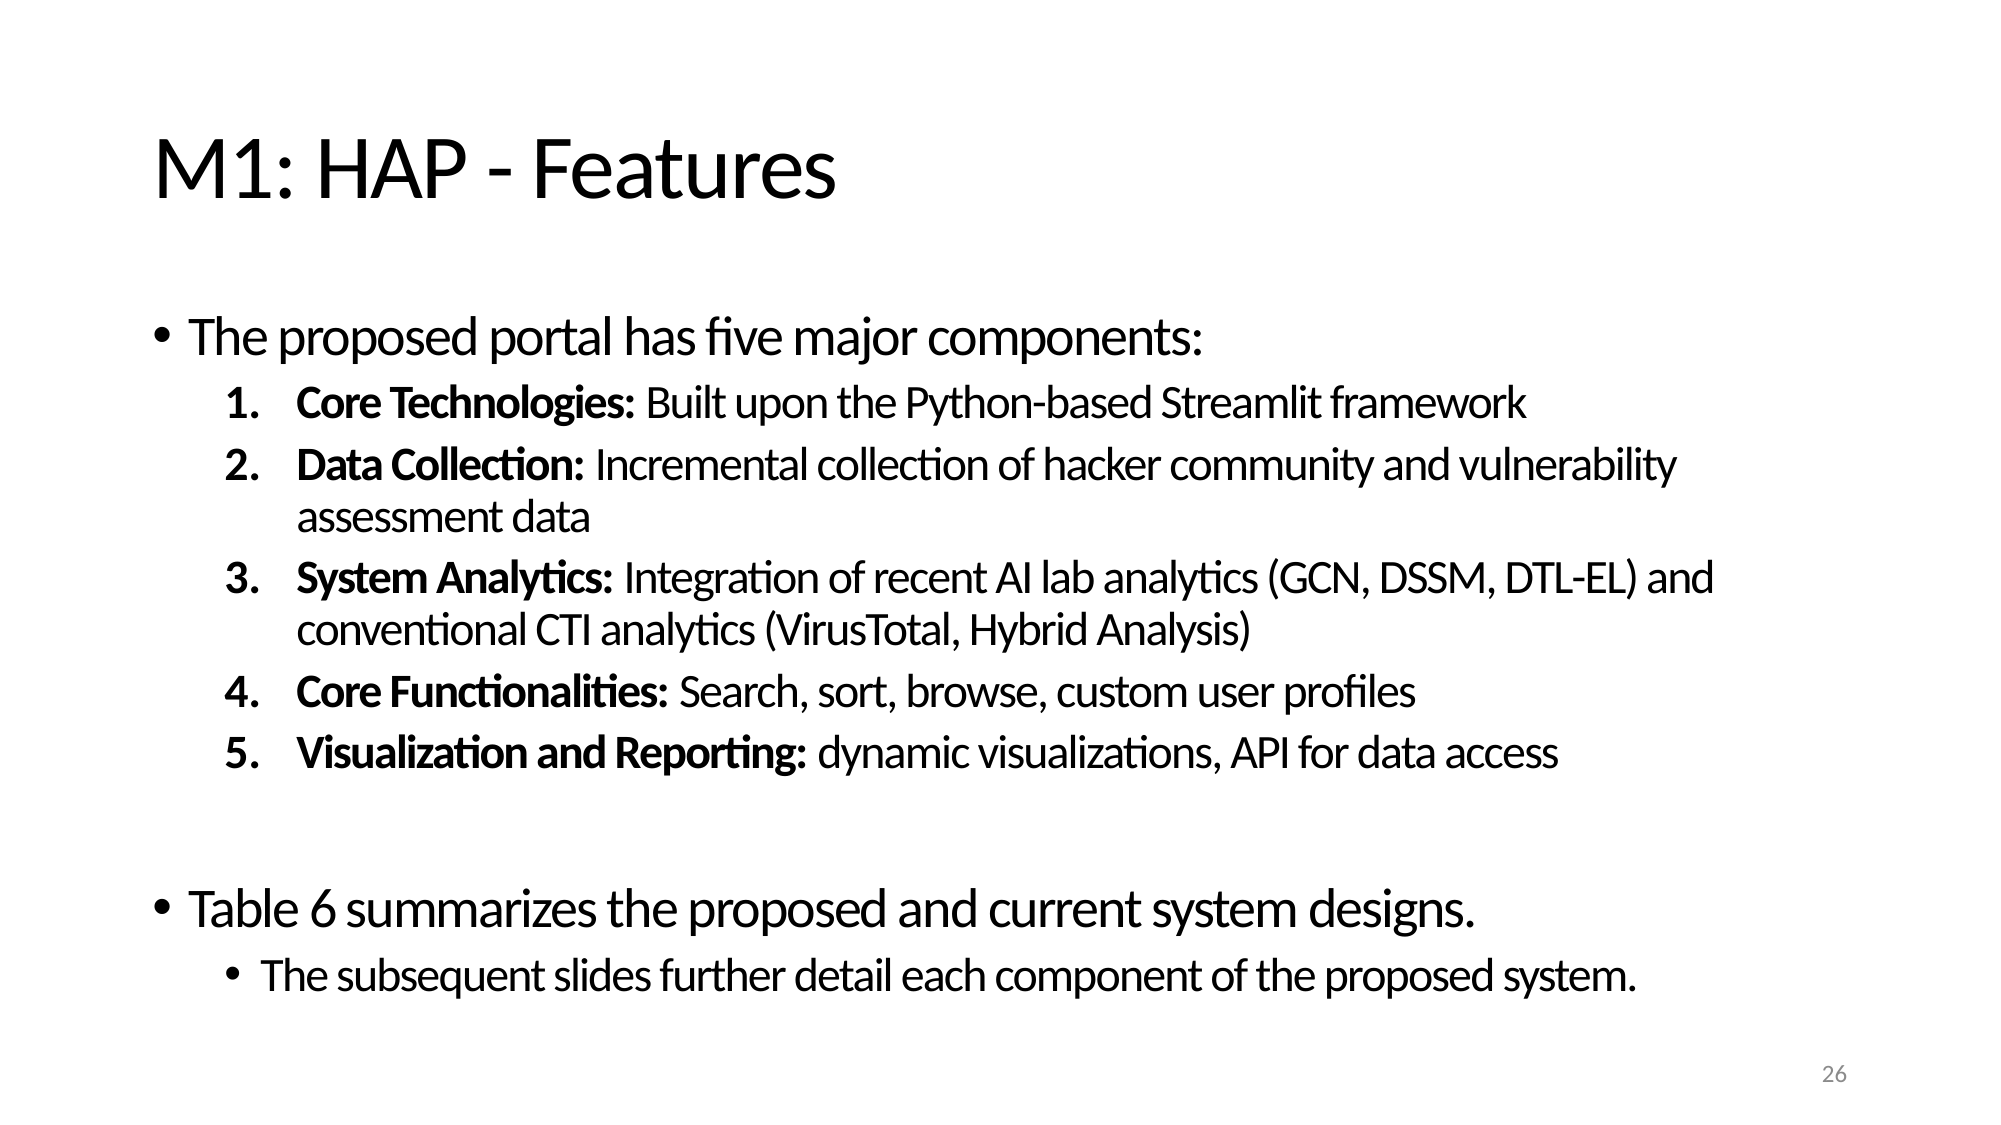

# M1: HAP - Features
The proposed portal has five major components:
Core Technologies: Built upon the Python-based Streamlit framework
Data Collection: Incremental collection of hacker community and vulnerability assessment data
System Analytics: Integration of recent AI lab analytics (GCN, DSSM, DTL-EL) and conventional CTI analytics (VirusTotal, Hybrid Analysis)
Core Functionalities: Search, sort, browse, custom user profiles
Visualization and Reporting: dynamic visualizations, API for data access

Table 6 summarizes the proposed and current system designs.
The subsequent slides further detail each component of the proposed system.

26